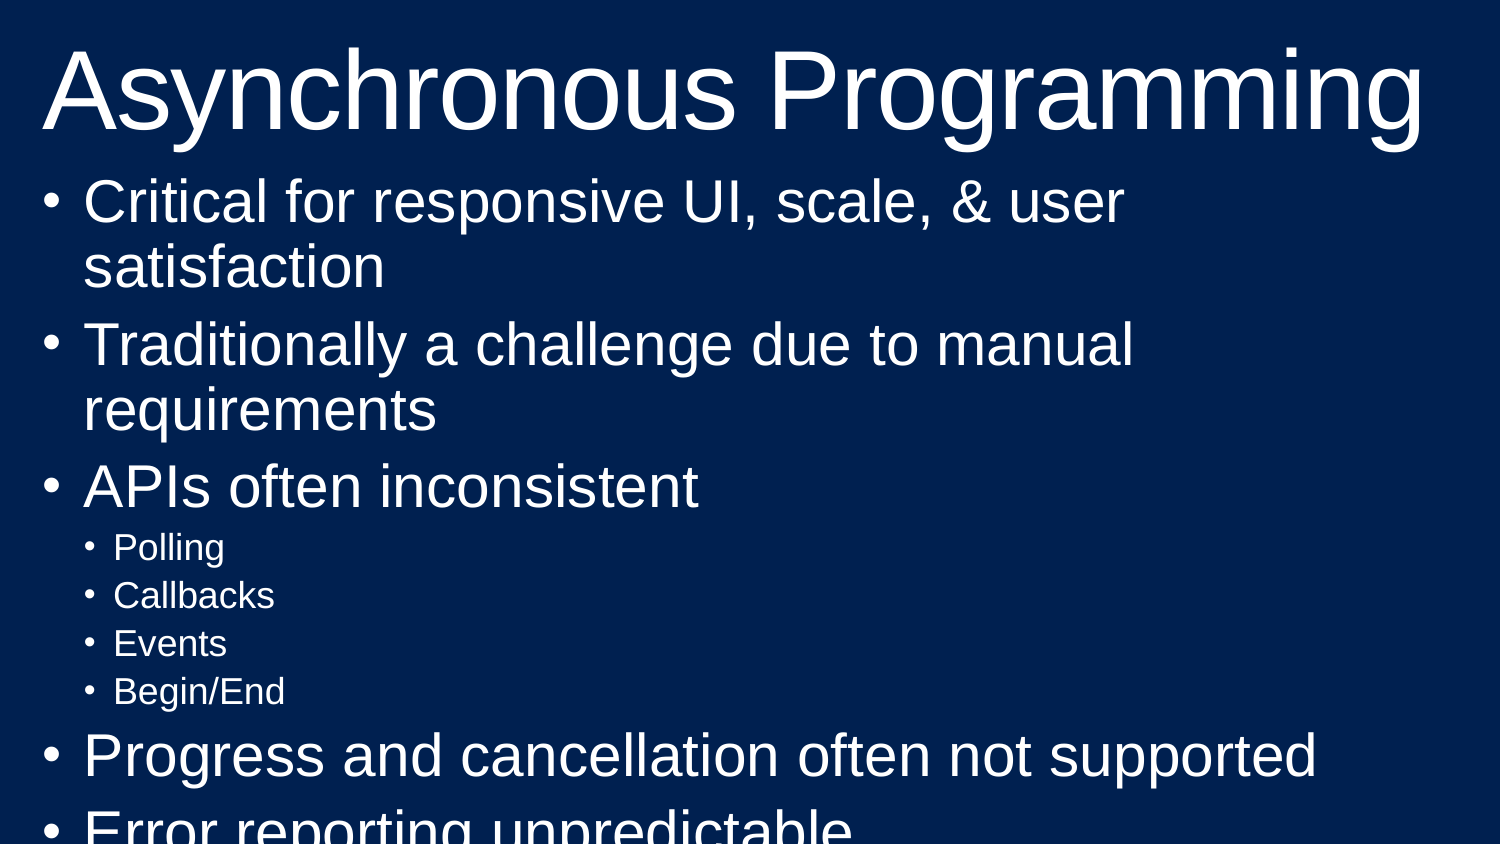

# Asynchronous Programming
Critical for responsive UI, scale, & user satisfaction
Traditionally a challenge due to manual requirements
APIs often inconsistent
Polling
Callbacks
Events
Begin/End
Progress and cancellation often not supported
Error reporting unpredictable